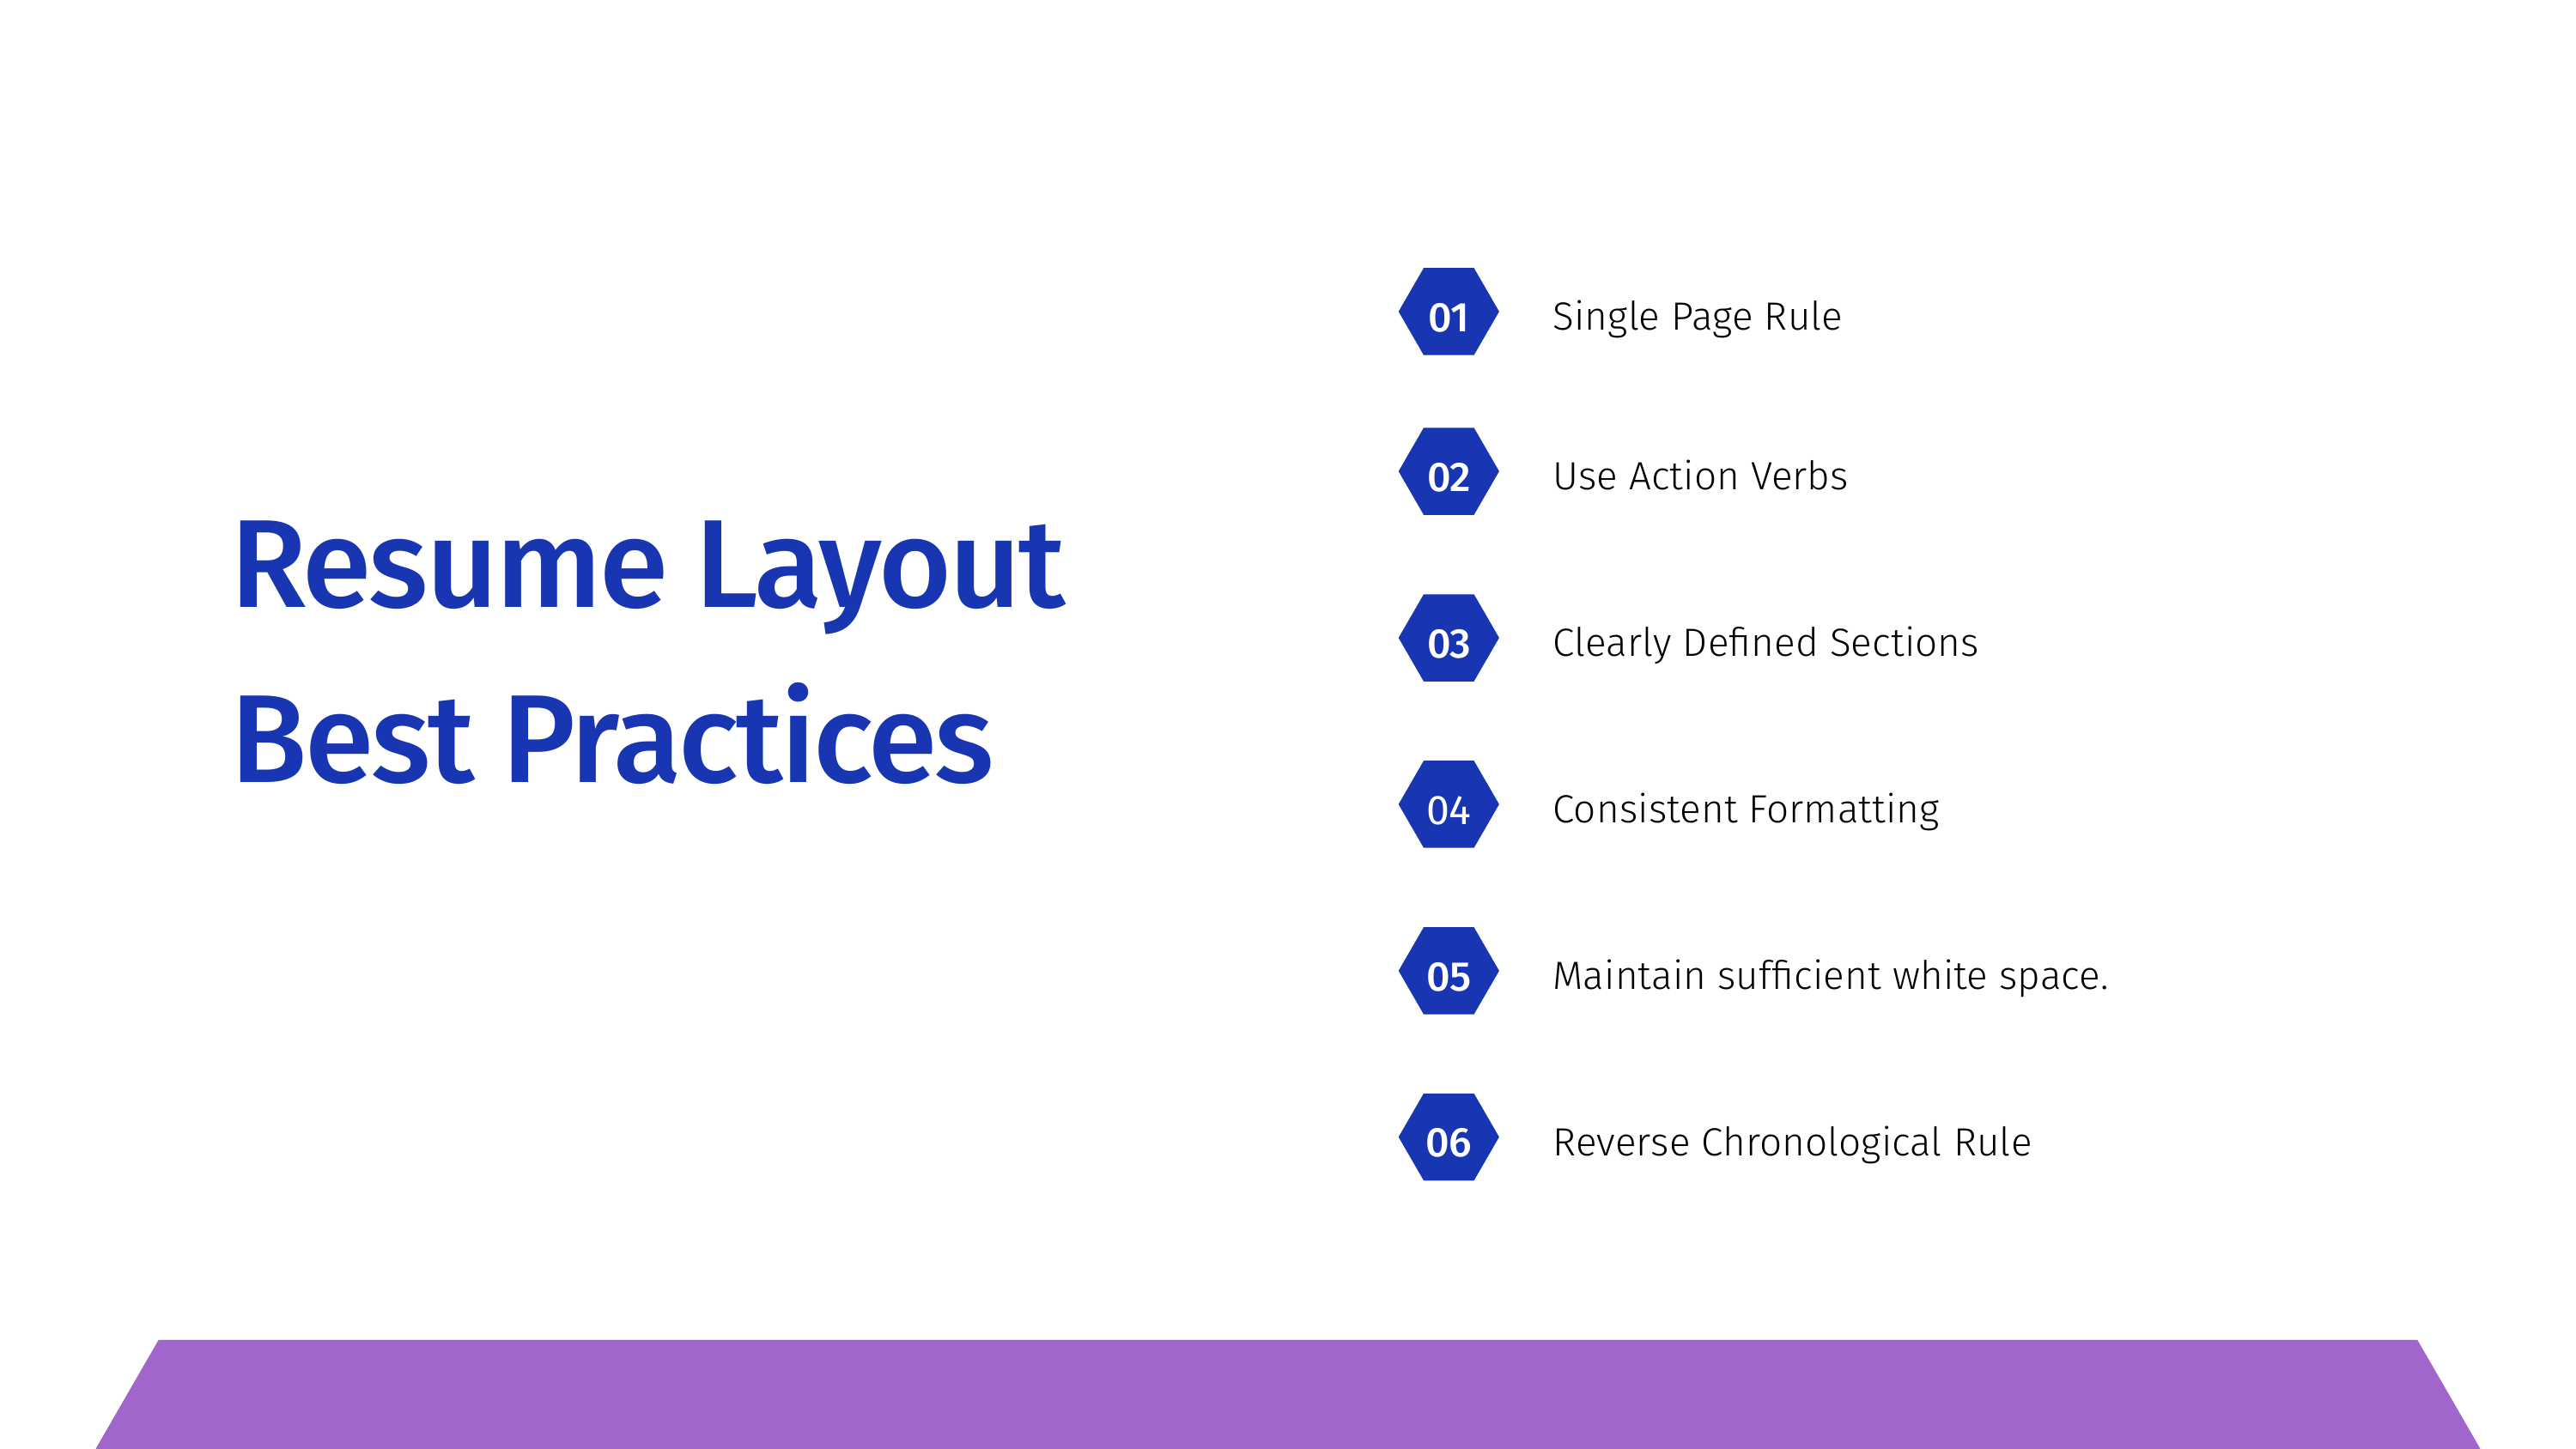

01
Single Page Rule

02
Use Action Verbs
Resume Layout Best Practices

03
Clearly Defined Sections

04
Consistent Formatting

05
Maintain sufficient white space.

06
Reverse Chronological Rule